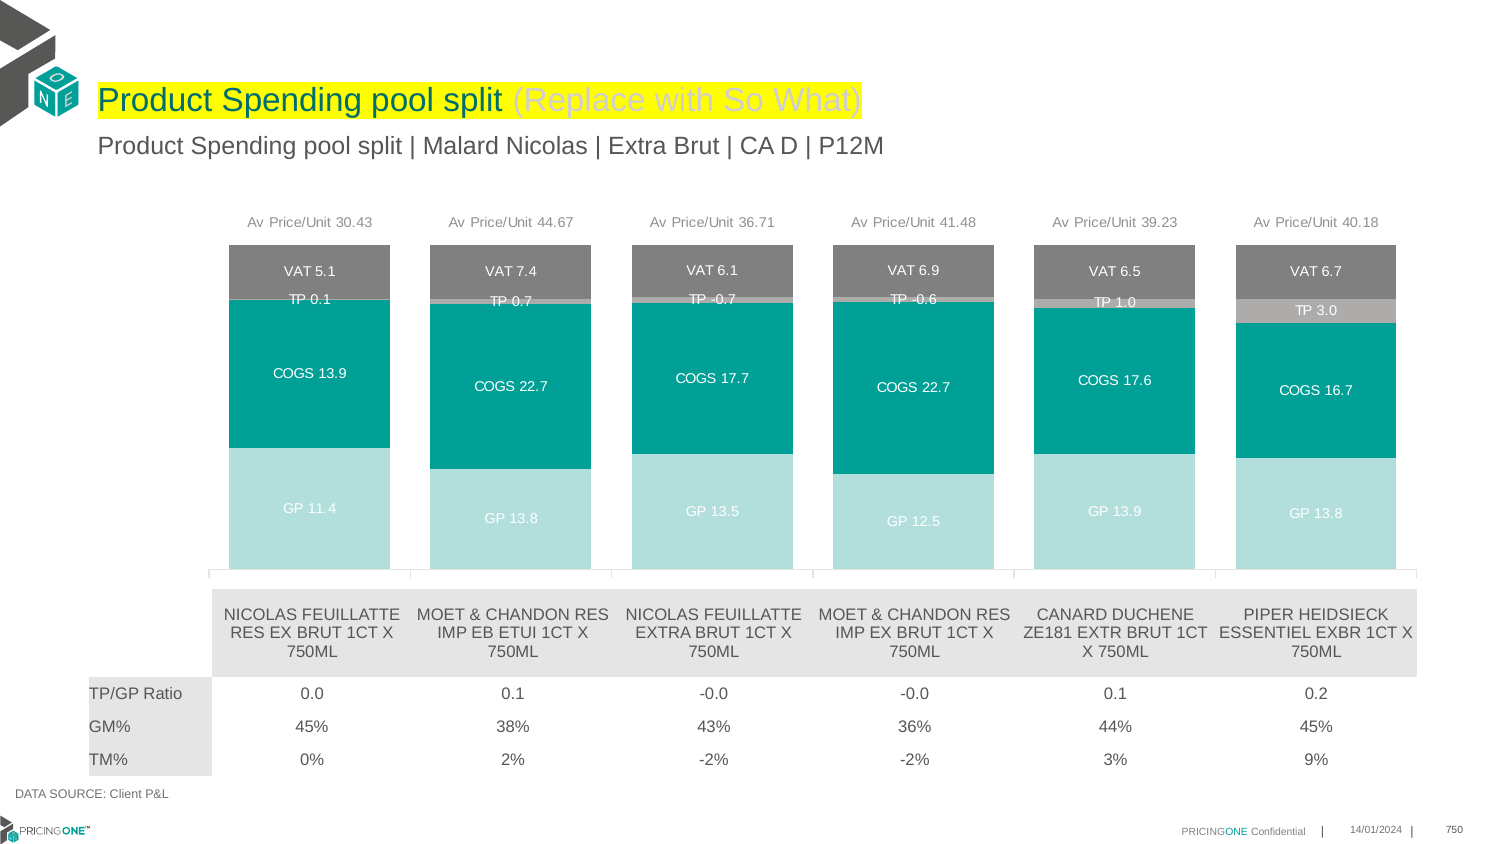

# Product Spending pool split (Replace with So What)
Product Spending pool split | Malard Nicolas | Extra Brut | CA D | P12M

### Chart

| Category | GP | COGS | TP | VAT |
|---|---|---|---|---|
| Av Price/Unit 30.43 | 11.356629487437186 | 13.892394482412058 | 0.10943499162479497 | 5.071691792294803 |
| Av Price/Unit 44.67 | 13.835068749999998 | 22.673 | 0.7171165458937168 | 7.4450483091787465 |
| Av Price/Unit 36.71 | 13.496492433910664 | 17.74505587967183 | -0.6505425402613199 | 6.118201154664233 |
| Av Price/Unit 41.48 | 12.512530751173712 | 22.67841220657277 | -0.6242371674491309 | 6.913341158059461 |
| Av Price/Unit 39.23 | 13.929000000000002 | 17.571 | 1.0320512820512846 | 6.50641025641025 |
| Av Price/Unit 40.18 | 13.847493846153846 | 16.65514769230769 | 2.98453794871795 | 6.697435897435899 |
|  | NICOLAS FEUILLATTE RES EX BRUT 1CT X 750ML | MOET & CHANDON RES IMP EB ETUI 1CT X 750ML | NICOLAS FEUILLATTE EXTRA BRUT 1CT X 750ML | MOET & CHANDON RES IMP EX BRUT 1CT X 750ML | CANARD DUCHENE ZE181 EXTR BRUT 1CT X 750ML | PIPER HEIDSIECK ESSENTIEL EXBR 1CT X 750ML |
| --- | --- | --- | --- | --- | --- | --- |
| TP/GP Ratio | 0.0 | 0.1 | -0.0 | -0.0 | 0.1 | 0.2 |
| GM% | 45% | 38% | 43% | 36% | 44% | 45% |
| TM% | 0% | 2% | -2% | -2% | 3% | 9% |
DATA SOURCE: Client P&L

14/01/2024
750